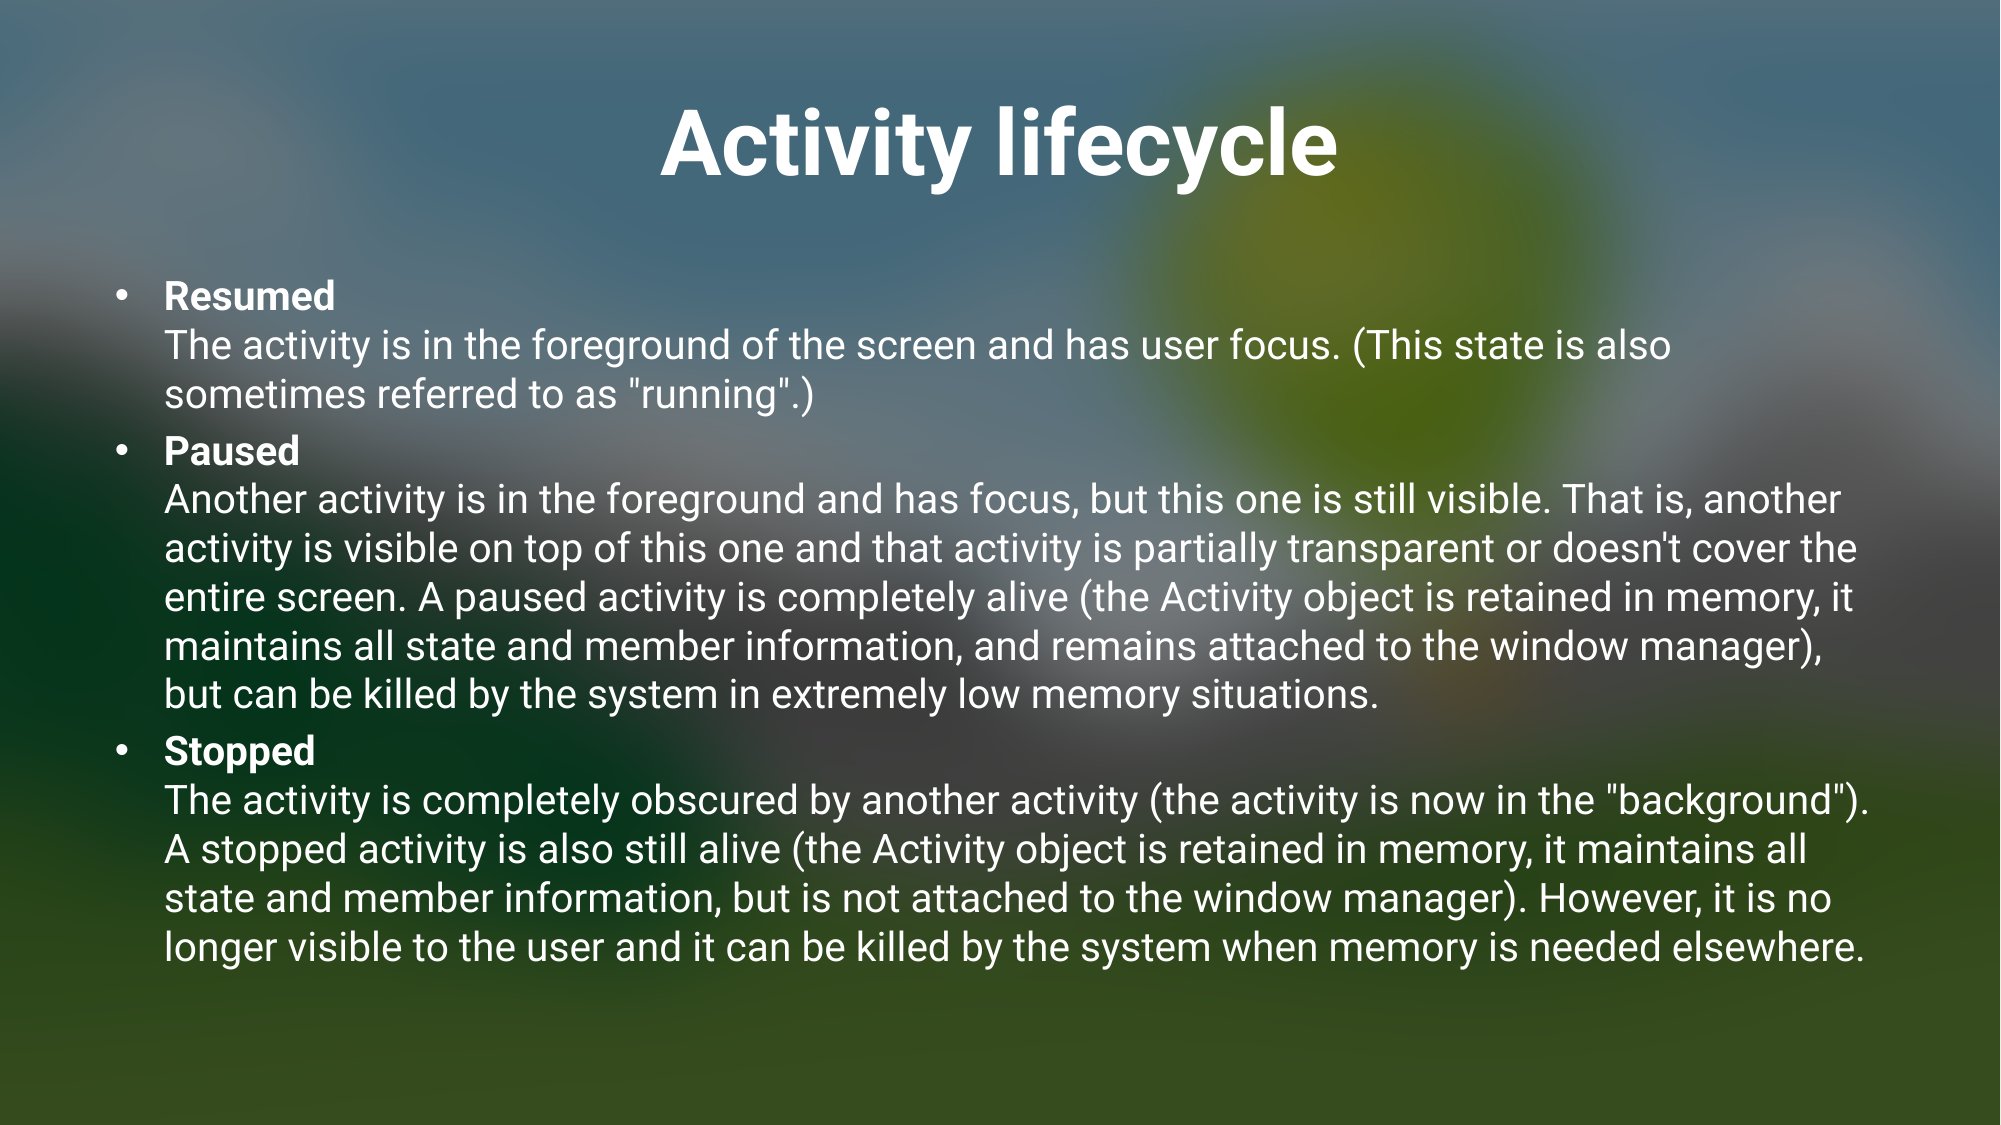

# Activity lifecycle
Resumed
The activity is in the foreground of the screen and has user focus. (This state is also sometimes referred to as "running".)
Paused
Another activity is in the foreground and has focus, but this one is still visible. That is, another activity is visible on top of this one and that activity is partially transparent or doesn't cover the entire screen. A paused activity is completely alive (the Activity object is retained in memory, it maintains all state and member information, and remains attached to the window manager), but can be killed by the system in extremely low memory situations.
Stopped
The activity is completely obscured by another activity (the activity is now in the "background"). A stopped activity is also still alive (the Activity object is retained in memory, it maintains all state and member information, but is not attached to the window manager). However, it is no longer visible to the user and it can be killed by the system when memory is needed elsewhere.